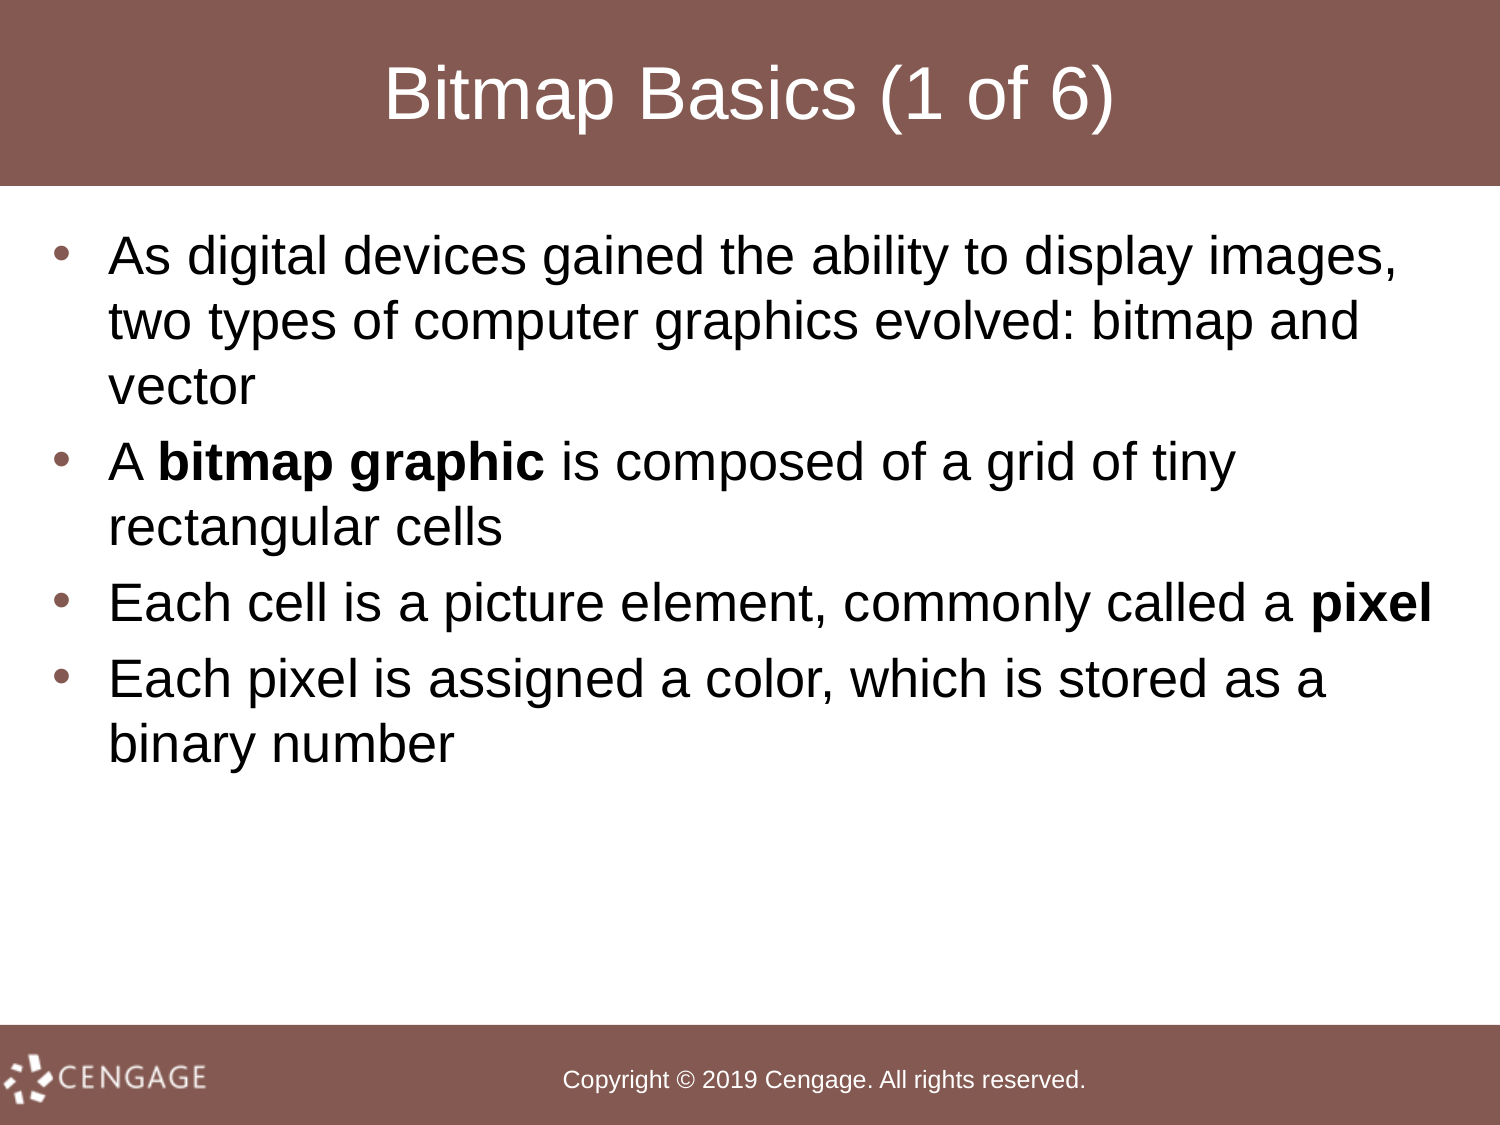

# Bitmap Basics (1 of 6)
As digital devices gained the ability to display images, two types of computer graphics evolved: bitmap and vector
A bitmap graphic is composed of a grid of tiny rectangular cells
Each cell is a picture element, commonly called a pixel
Each pixel is assigned a color, which is stored as a binary number